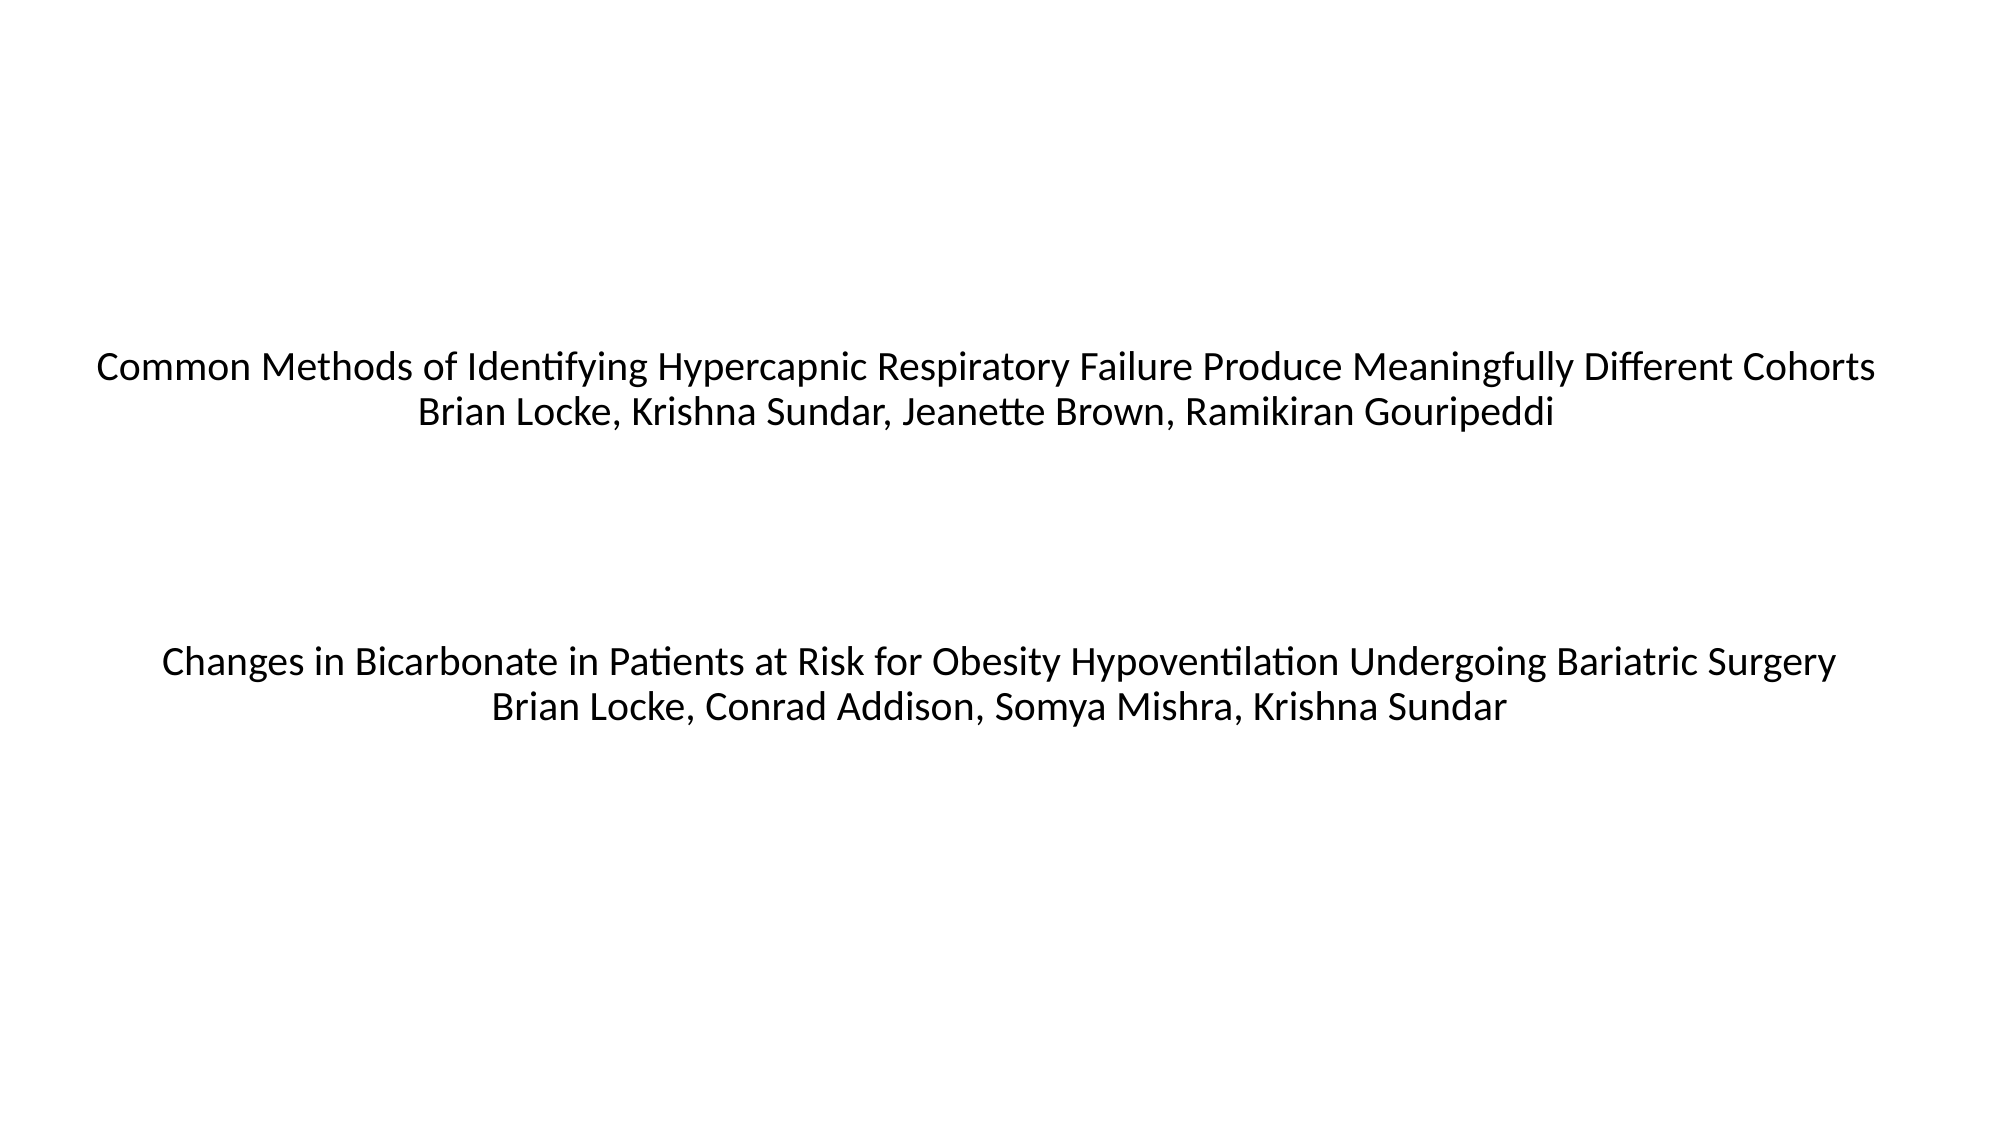

Common Methods of Identifying Hypercapnic Respiratory Failure Produce Meaningfully Different Cohorts
Brian Locke, Krishna Sundar, Jeanette Brown, Ramikiran Gouripeddi
Changes in Bicarbonate in Patients at Risk for Obesity Hypoventilation Undergoing Bariatric Surgery
Brian Locke, Conrad Addison, Somya Mishra, Krishna Sundar